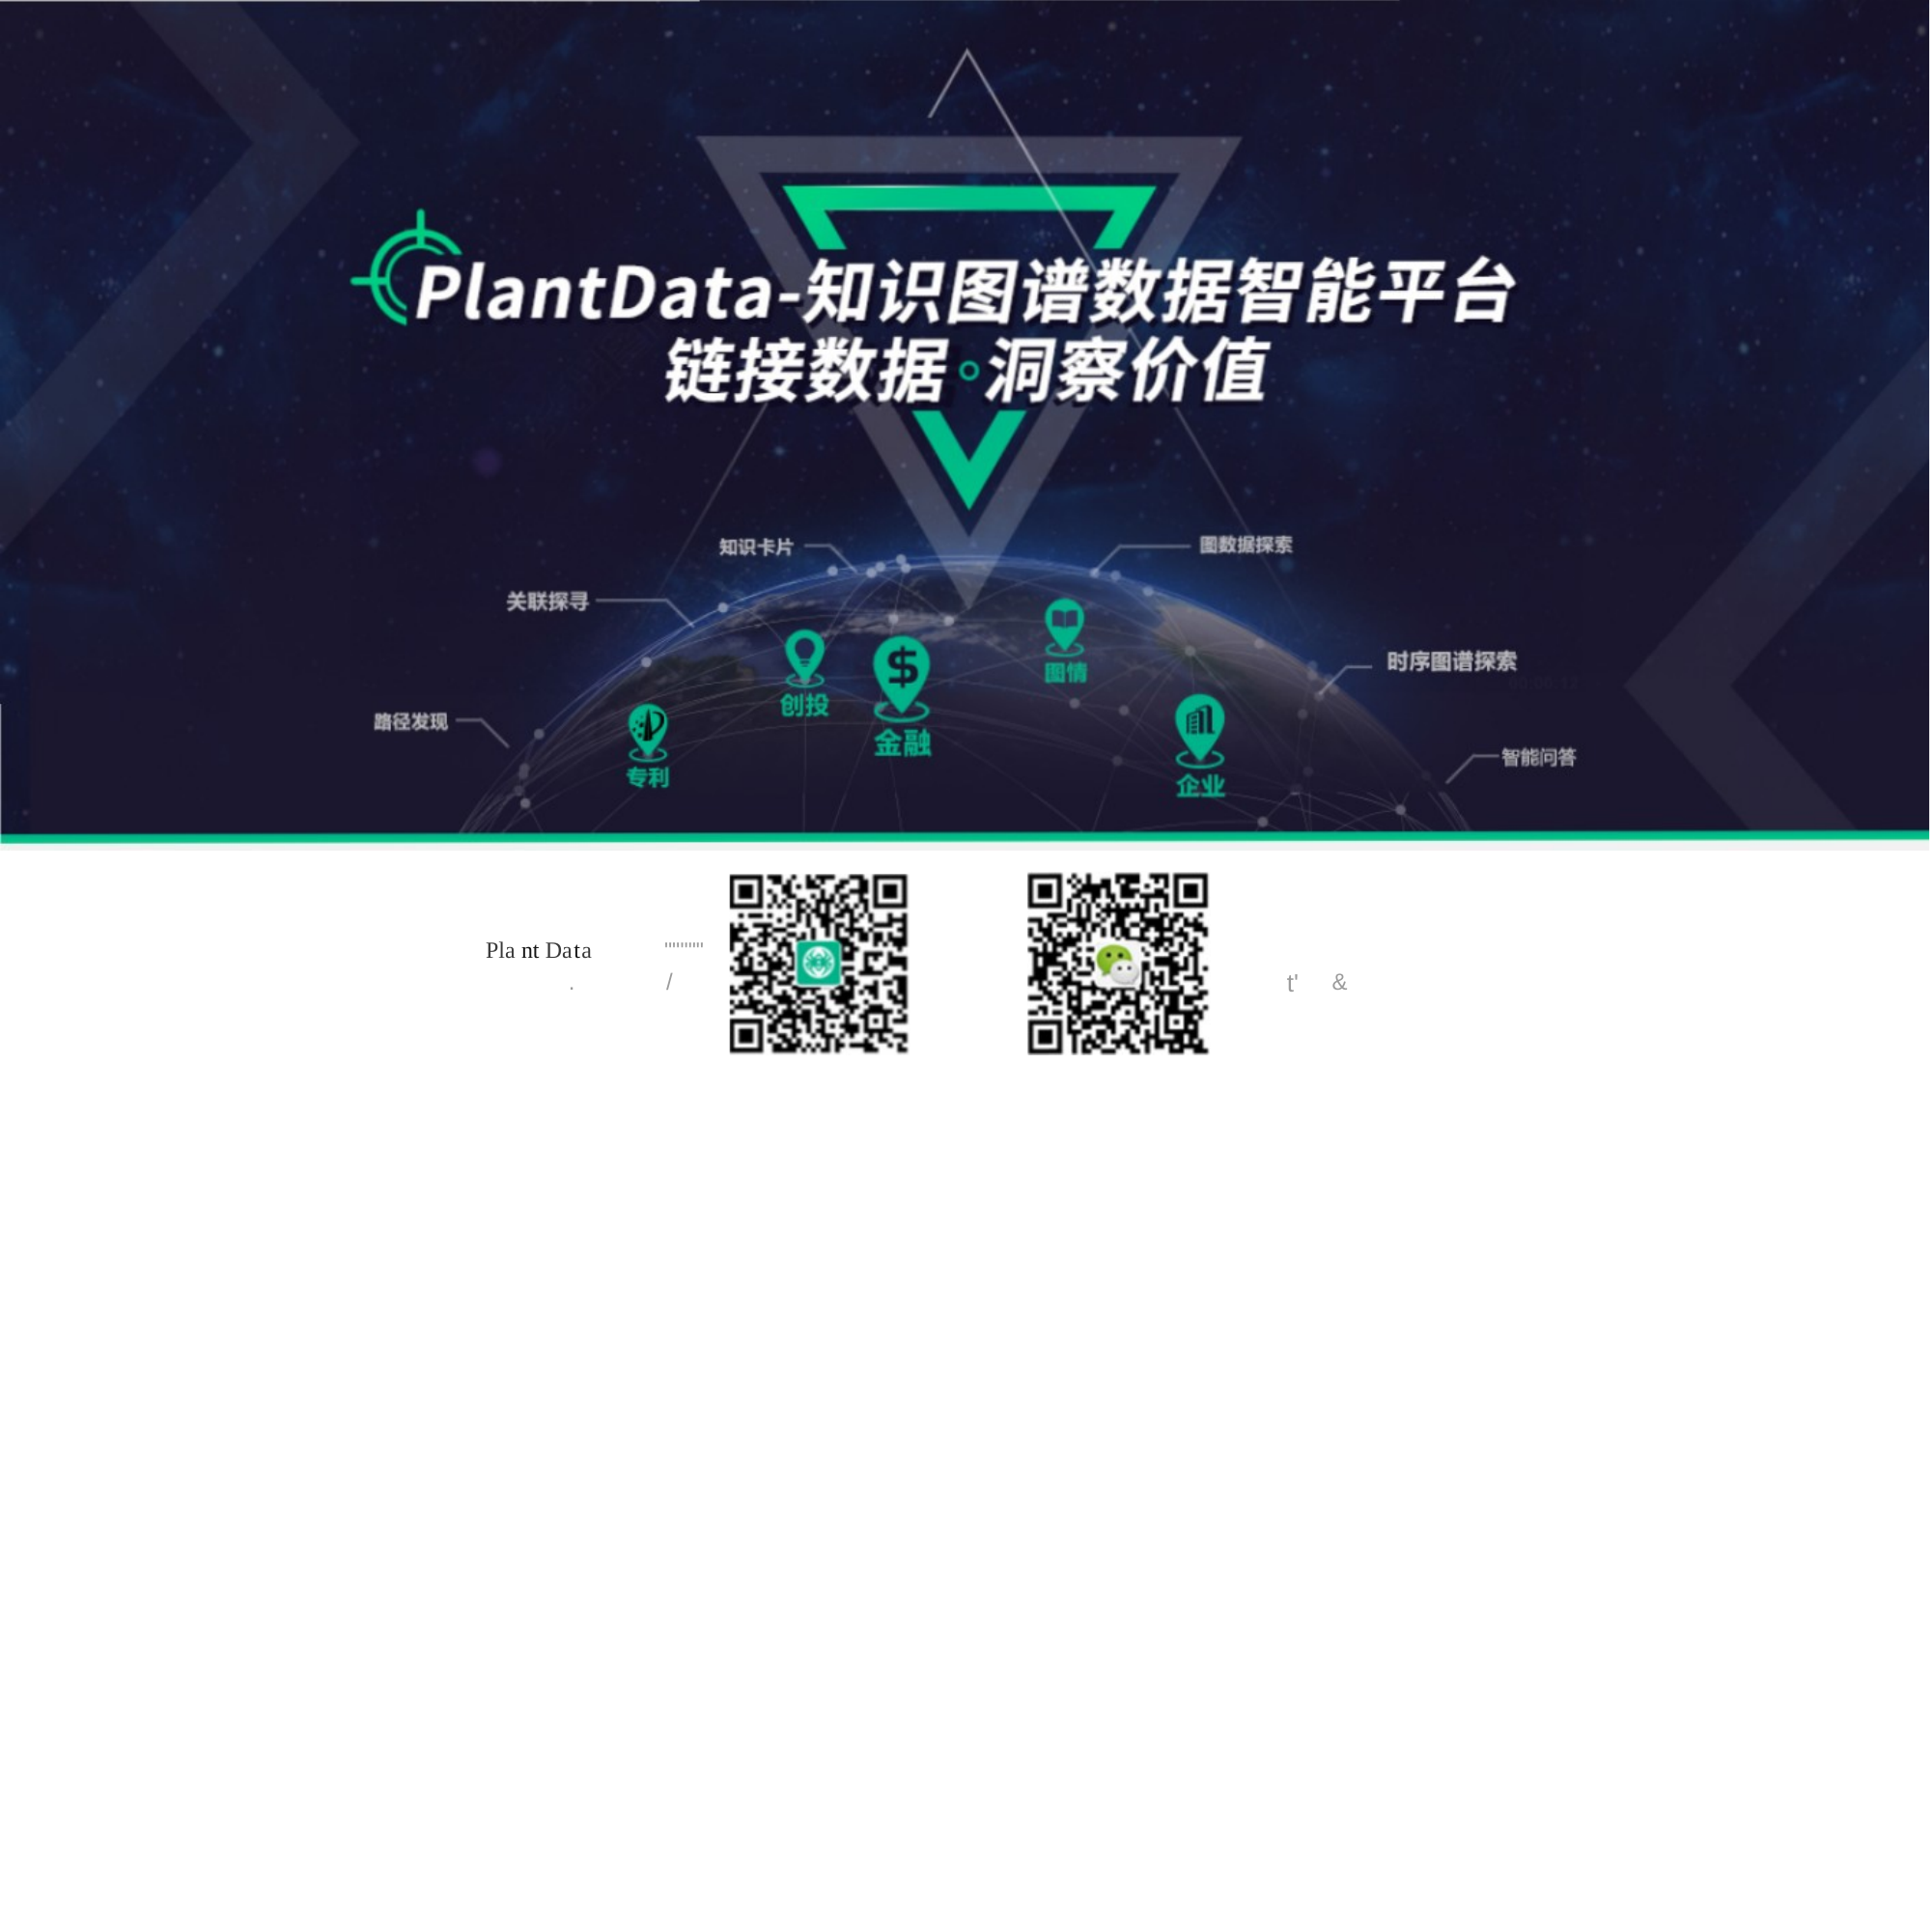

| Pla nt Data | """"" |  |  |
| --- | --- | --- | --- |
| . | / | t' | & |